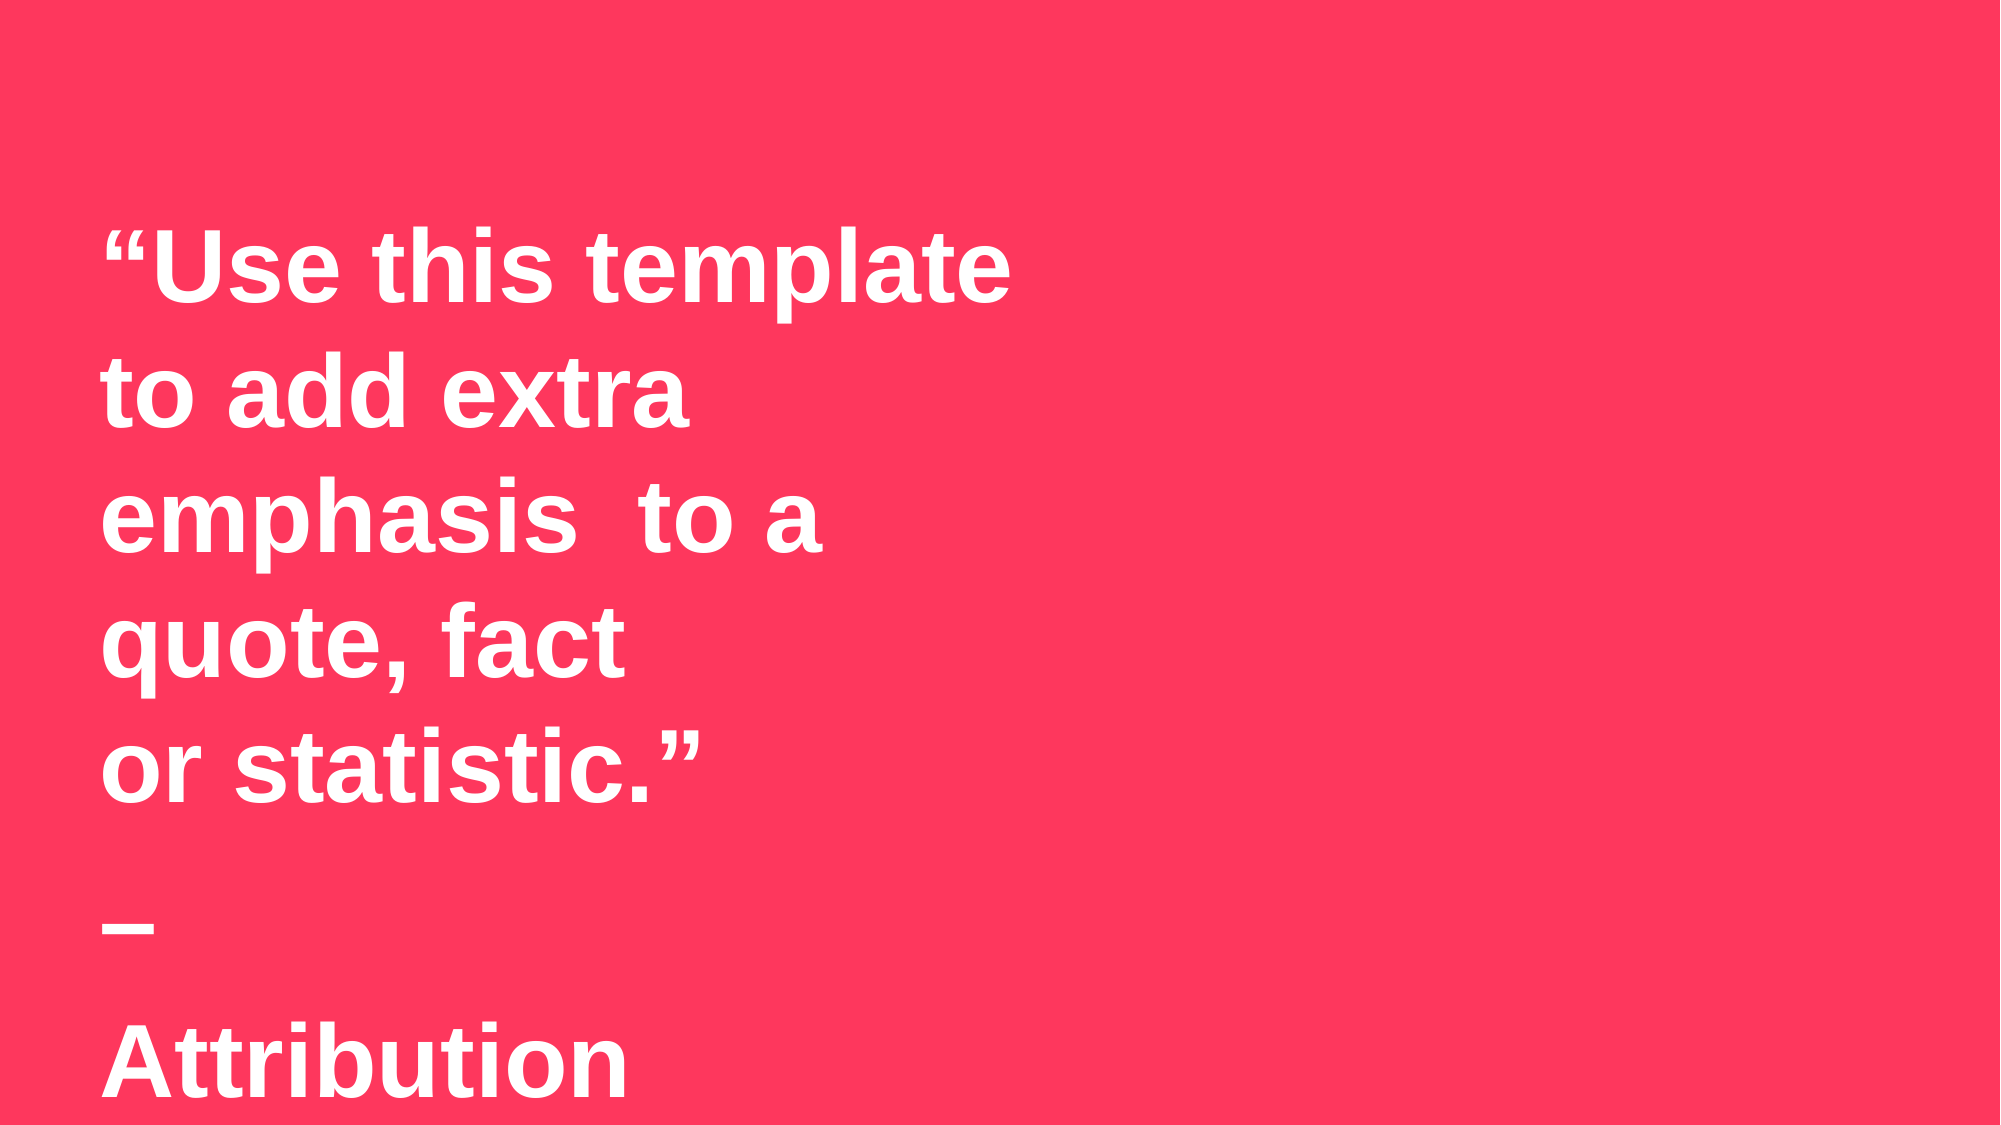

“Use this template
to add extra emphasis  to a quote, fact
or statistic.”
– Attribution